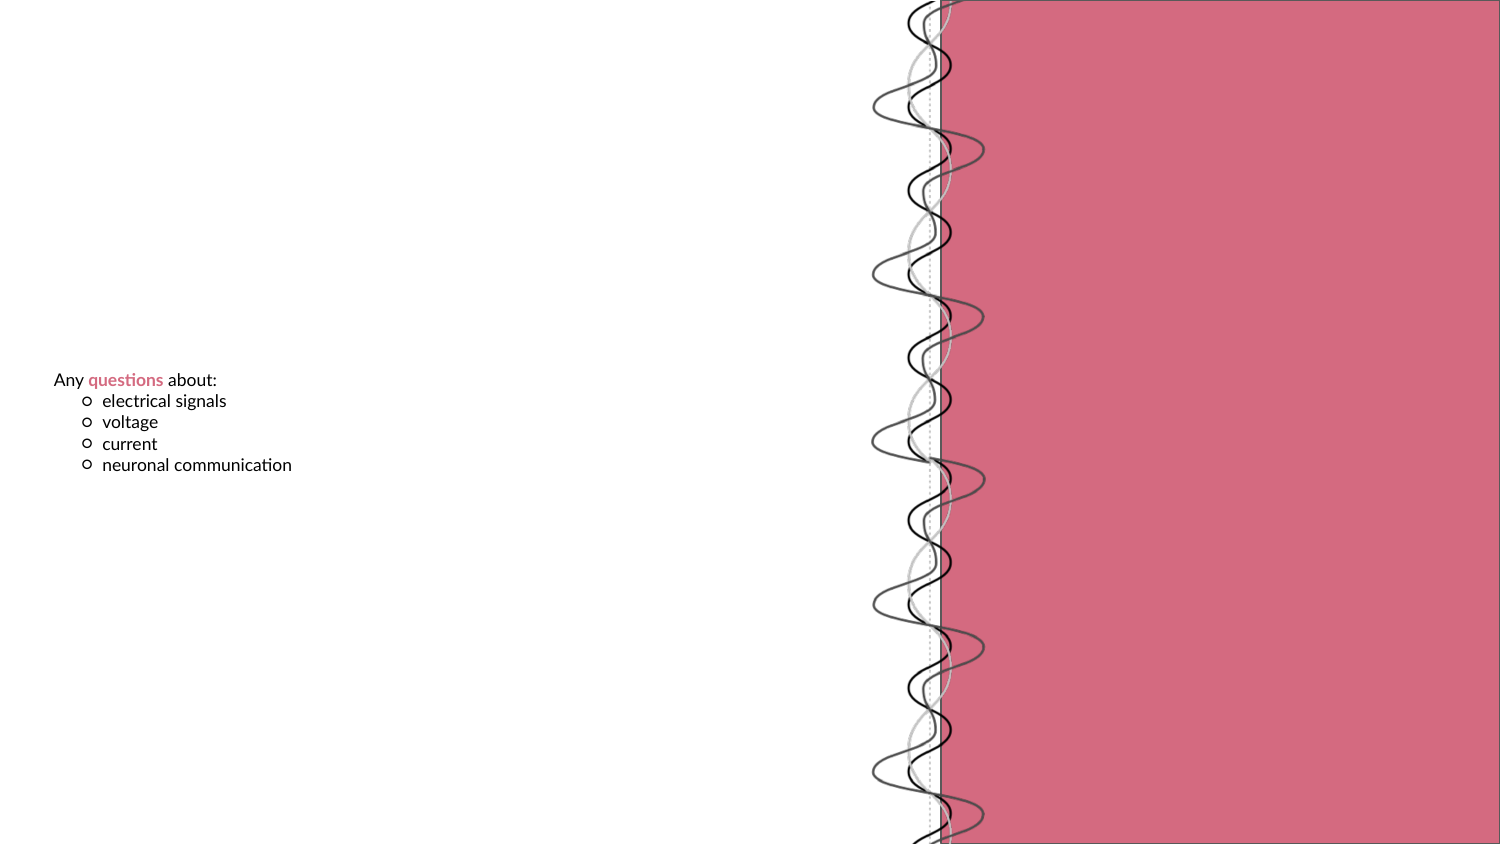

# Any questions about:
electrical signals
voltage
current
neuronal communication